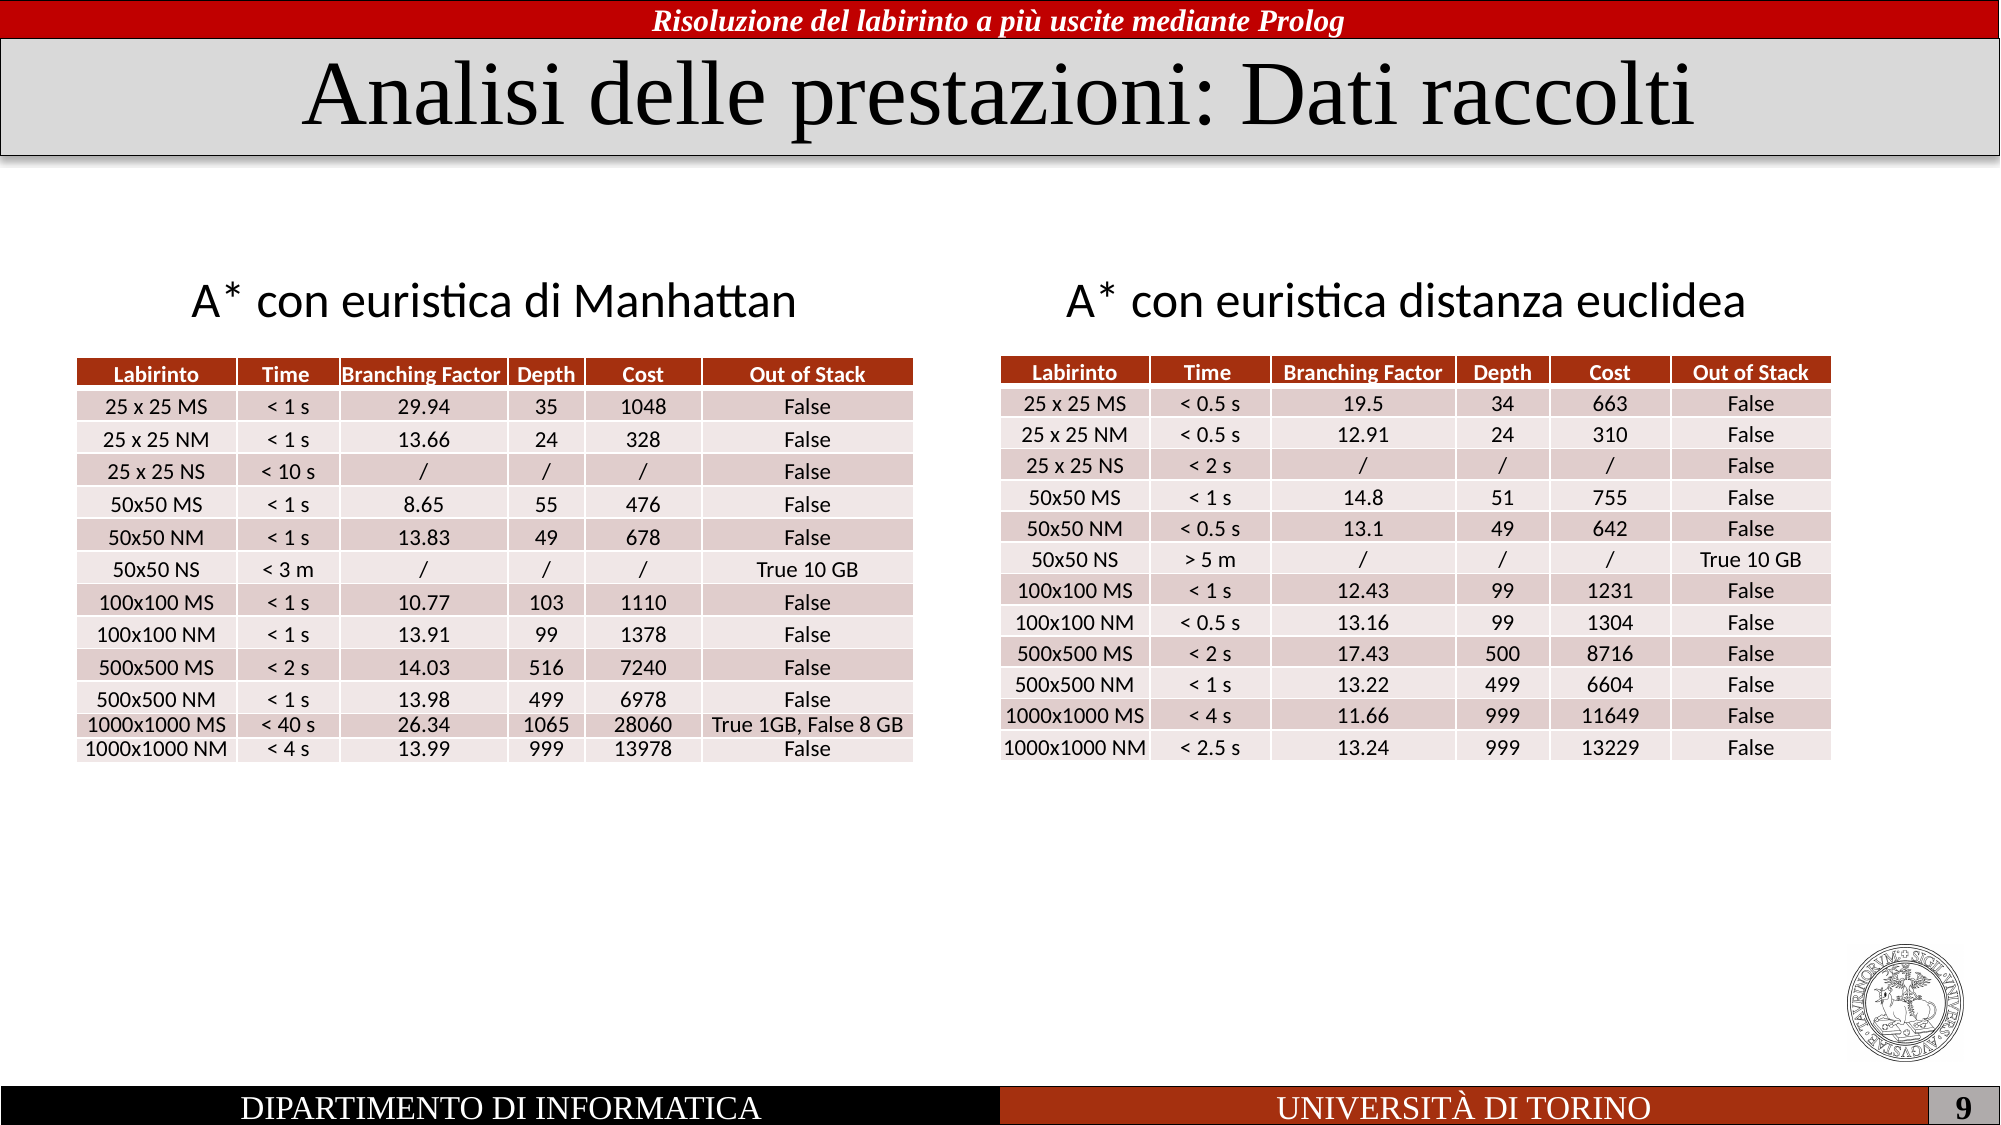

# Analisi delle prestazioni: Dati raccolti
A* con euristica di Manhattan
A* con euristica distanza euclidea
| Labirinto | Time | Branching Factor | Depth | Cost | Out of Stack |
| --- | --- | --- | --- | --- | --- |
| 25 x 25 MS | < 0.5 s | 19.5 | 34 | 663 | False |
| 25 x 25 NM | < 0.5 s | 12.91 | 24 | 310 | False |
| 25 x 25 NS | < 2 s | / | / | / | False |
| 50x50 MS | < 1 s | 14.8 | 51 | 755 | False |
| 50x50 NM | < 0.5 s | 13.1 | 49 | 642 | False |
| 50x50 NS | > 5 m | / | / | / | True 10 GB |
| 100x100 MS | < 1 s | 12.43 | 99 | 1231 | False |
| 100x100 NM | < 0.5 s | 13.16 | 99 | 1304 | False |
| 500x500 MS | < 2 s | 17.43 | 500 | 8716 | False |
| 500x500 NM | < 1 s | 13.22 | 499 | 6604 | False |
| 1000x1000 MS | < 4 s | 11.66 | 999 | 11649 | False |
| 1000x1000 NM | < 2.5 s | 13.24 | 999 | 13229 | False |
| Labirinto | Time | Branching Factor | Depth | Cost | Out of Stack |
| --- | --- | --- | --- | --- | --- |
| 25 x 25 MS | < 1 s | 29.94 | 35 | 1048 | False |
| 25 x 25 NM | < 1 s | 13.66 | 24 | 328 | False |
| 25 x 25 NS | < 10 s | / | / | / | False |
| 50x50 MS | < 1 s | 8.65 | 55 | 476 | False |
| 50x50 NM | < 1 s | 13.83 | 49 | 678 | False |
| 50x50 NS | < 3 m | / | / | / | True 10 GB |
| 100x100 MS | < 1 s | 10.77 | 103 | 1110 | False |
| 100x100 NM | < 1 s | 13.91 | 99 | 1378 | False |
| 500x500 MS | < 2 s | 14.03 | 516 | 7240 | False |
| 500x500 NM | < 1 s | 13.98 | 499 | 6978 | False |
| 1000x1000 MS | < 40 s | 26.34 | 1065 | 28060 | True 1GB, False 8 GB |
| 1000x1000 NM | < 4 s | 13.99 | 999 | 13978 | False |